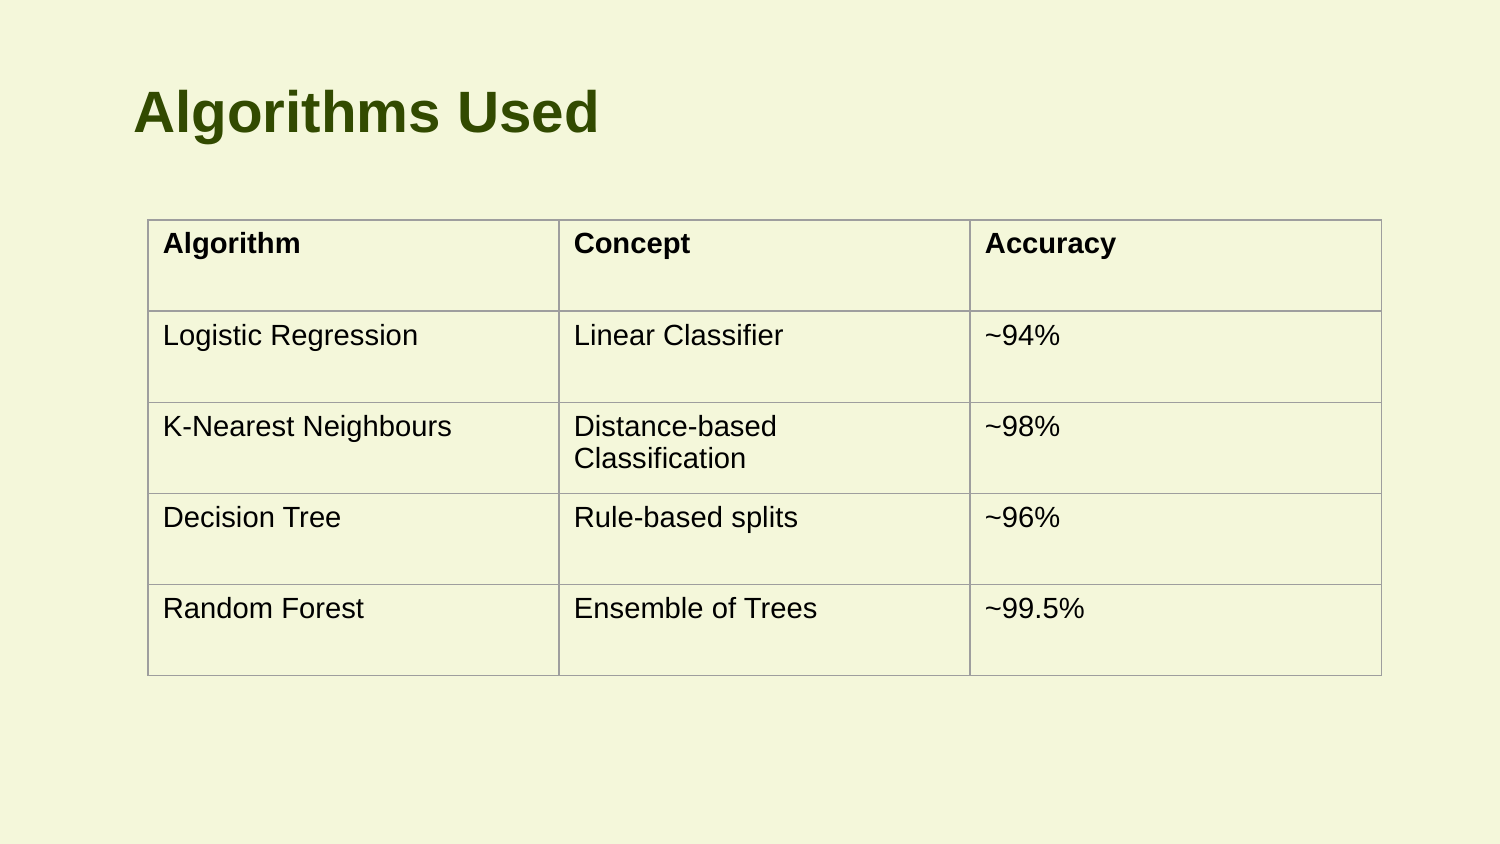

# Algorithms Used
| Algorithm | Concept | Accuracy |
| --- | --- | --- |
| Logistic Regression | Linear Classifier | ~94% |
| K-Nearest Neighbours | Distance-based Classification | ~98% |
| Decision Tree | Rule-based splits | ~96% |
| Random Forest | Ensemble of Trees | ~99.5% |